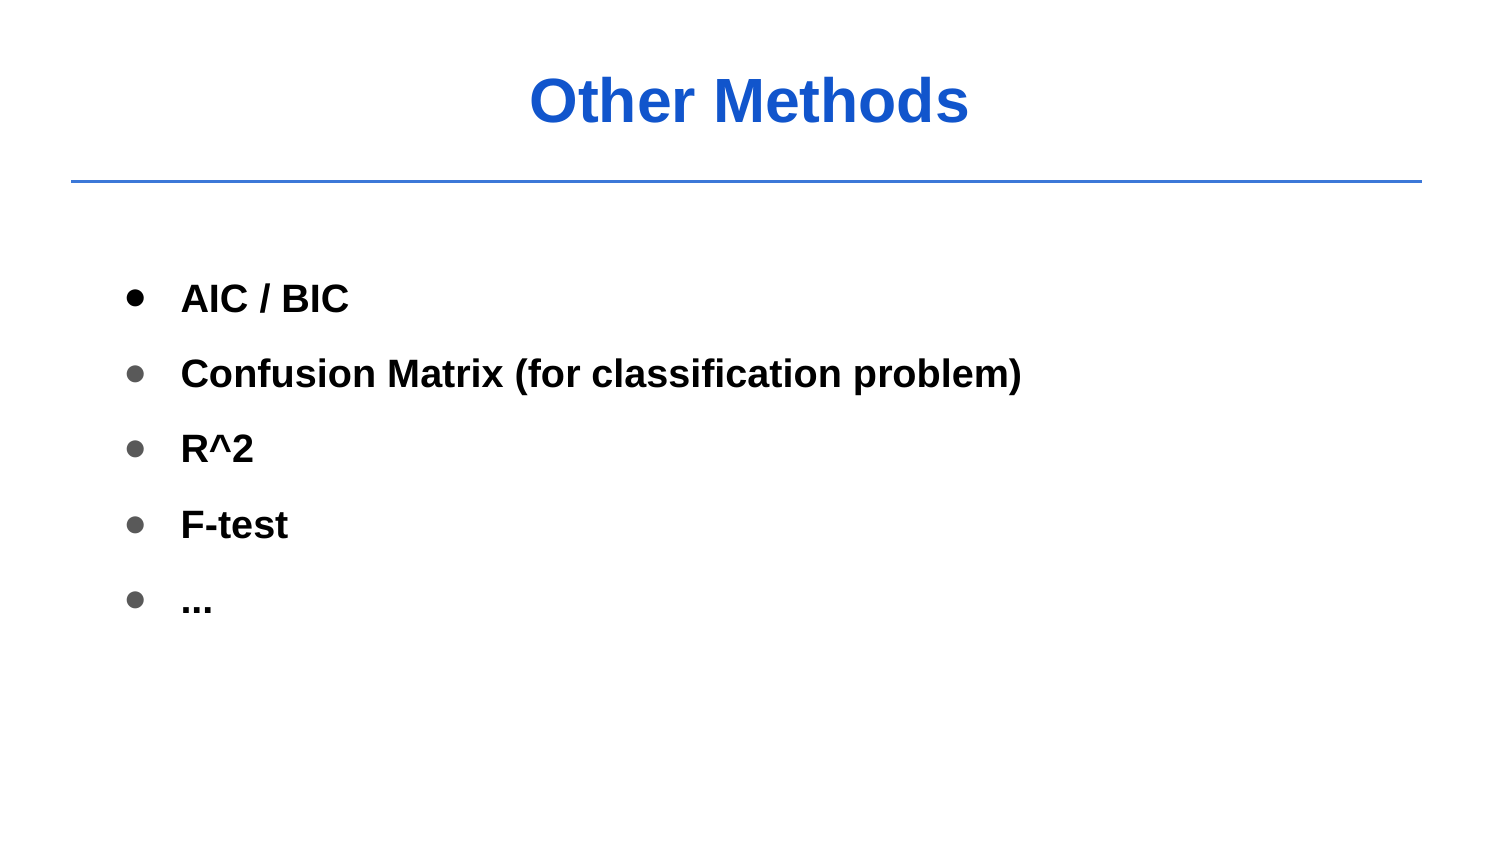

Other Methods
AIC / BIC
Confusion Matrix (for classification problem)
R^2
F-test
...